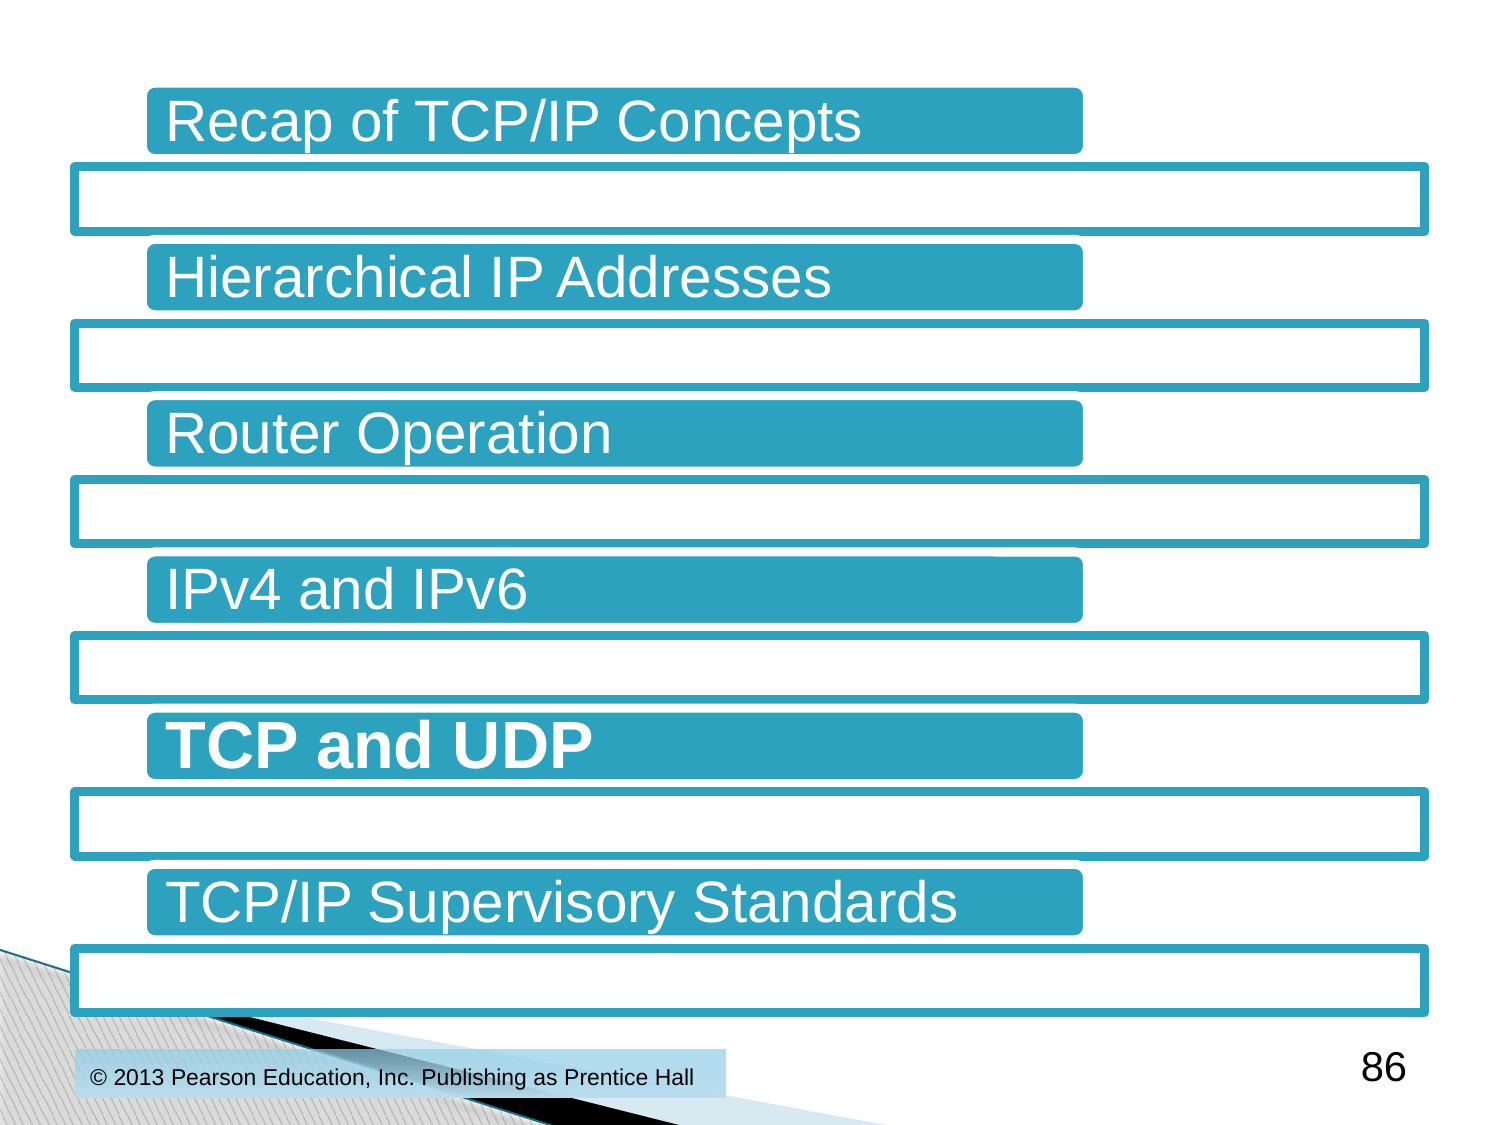

Recap of TCP/IP Concepts
Hierarchical IP Addresses
Router Operation
IPv4 and IPv6
TCP and UDP
TCP/IP Supervisory Standards
86
© 2013 Pearson Education, Inc. Publishing as Prentice Hall